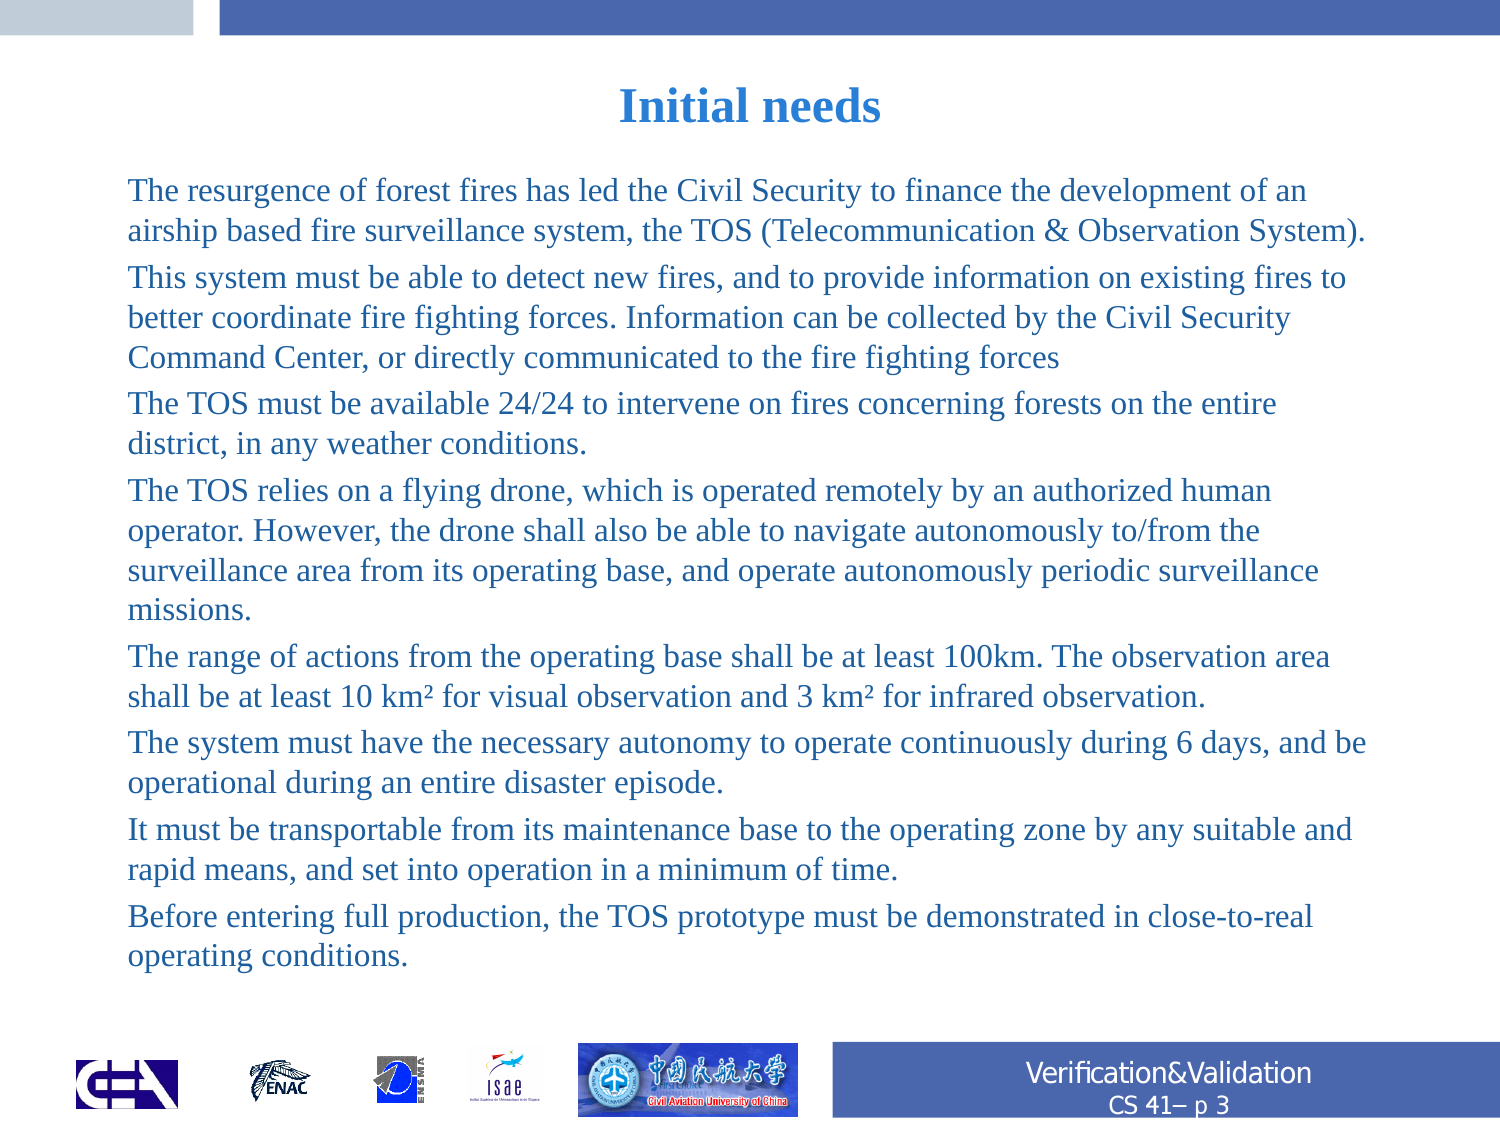

# Initial needs
The resurgence of forest fires has led the Civil Security to finance the development of an airship based fire surveillance system, the TOS (Telecommunication & Observation System).
This system must be able to detect new fires, and to provide information on existing fires to better coordinate fire fighting forces. Information can be collected by the Civil Security Command Center, or directly communicated to the fire fighting forces
The TOS must be available 24/24 to intervene on fires concerning forests on the entire district, in any weather conditions.
The TOS relies on a flying drone, which is operated remotely by an authorized human operator. However, the drone shall also be able to navigate autonomously to/from the surveillance area from its operating base, and operate autonomously periodic surveillance missions.
The range of actions from the operating base shall be at least 100km. The observation area shall be at least 10 km² for visual observation and 3 km² for infrared observation.
The system must have the necessary autonomy to operate continuously during 6 days, and be operational during an entire disaster episode.
It must be transportable from its maintenance base to the operating zone by any suitable and rapid means, and set into operation in a minimum of time.
Before entering full production, the TOS prototype must be demonstrated in close-to-real operating conditions.